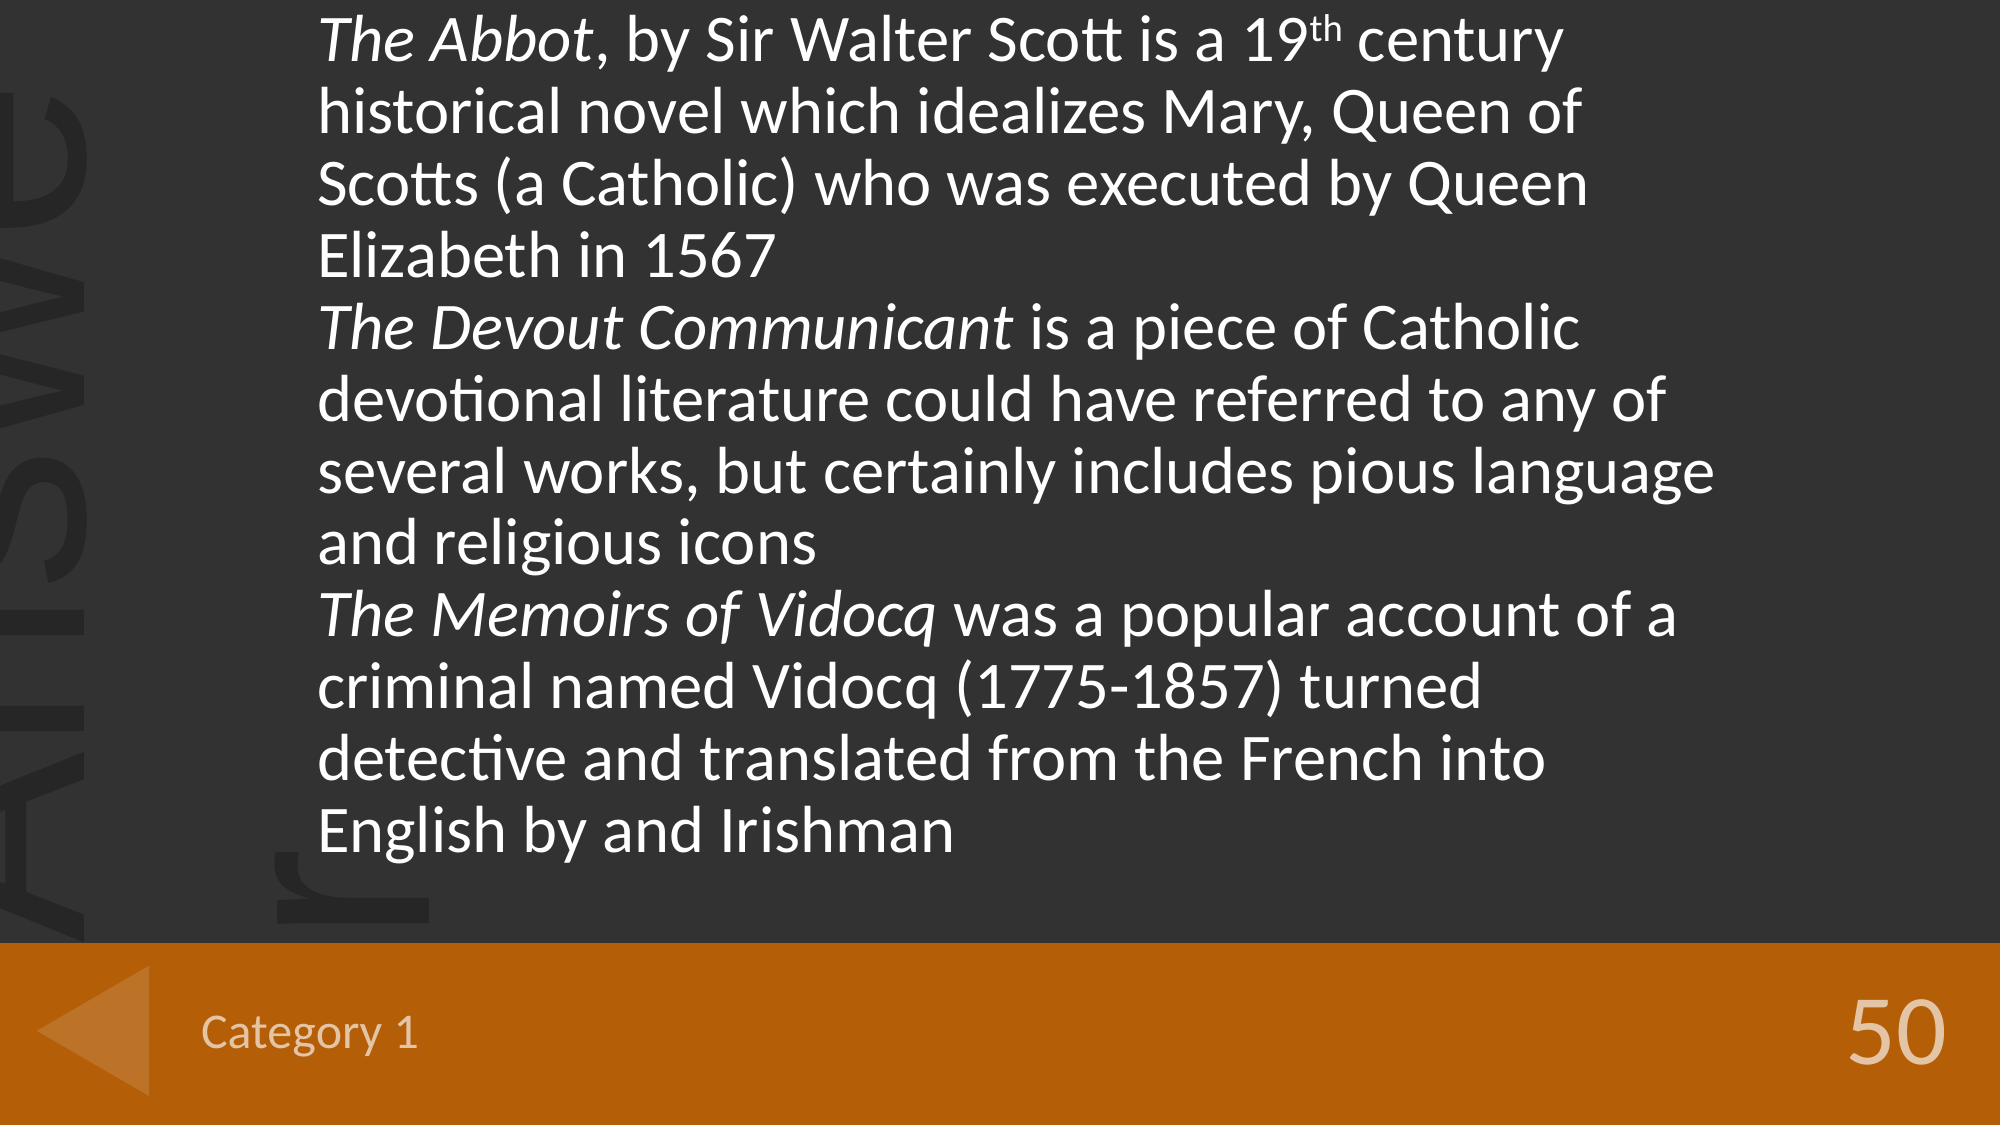

The Abbot, by Sir Walter Scott is a 19th century historical novel which idealizes Mary, Queen of Scotts (a Catholic) who was executed by Queen Elizabeth in 1567
The Devout Communicant is a piece of Catholic devotional literature could have referred to any of several works, but certainly includes pious language and religious icons
The Memoirs of Vidocq was a popular account of a criminal named Vidocq (1775-1857) turned detective and translated from the French into English by and Irishman

# Category 1
50